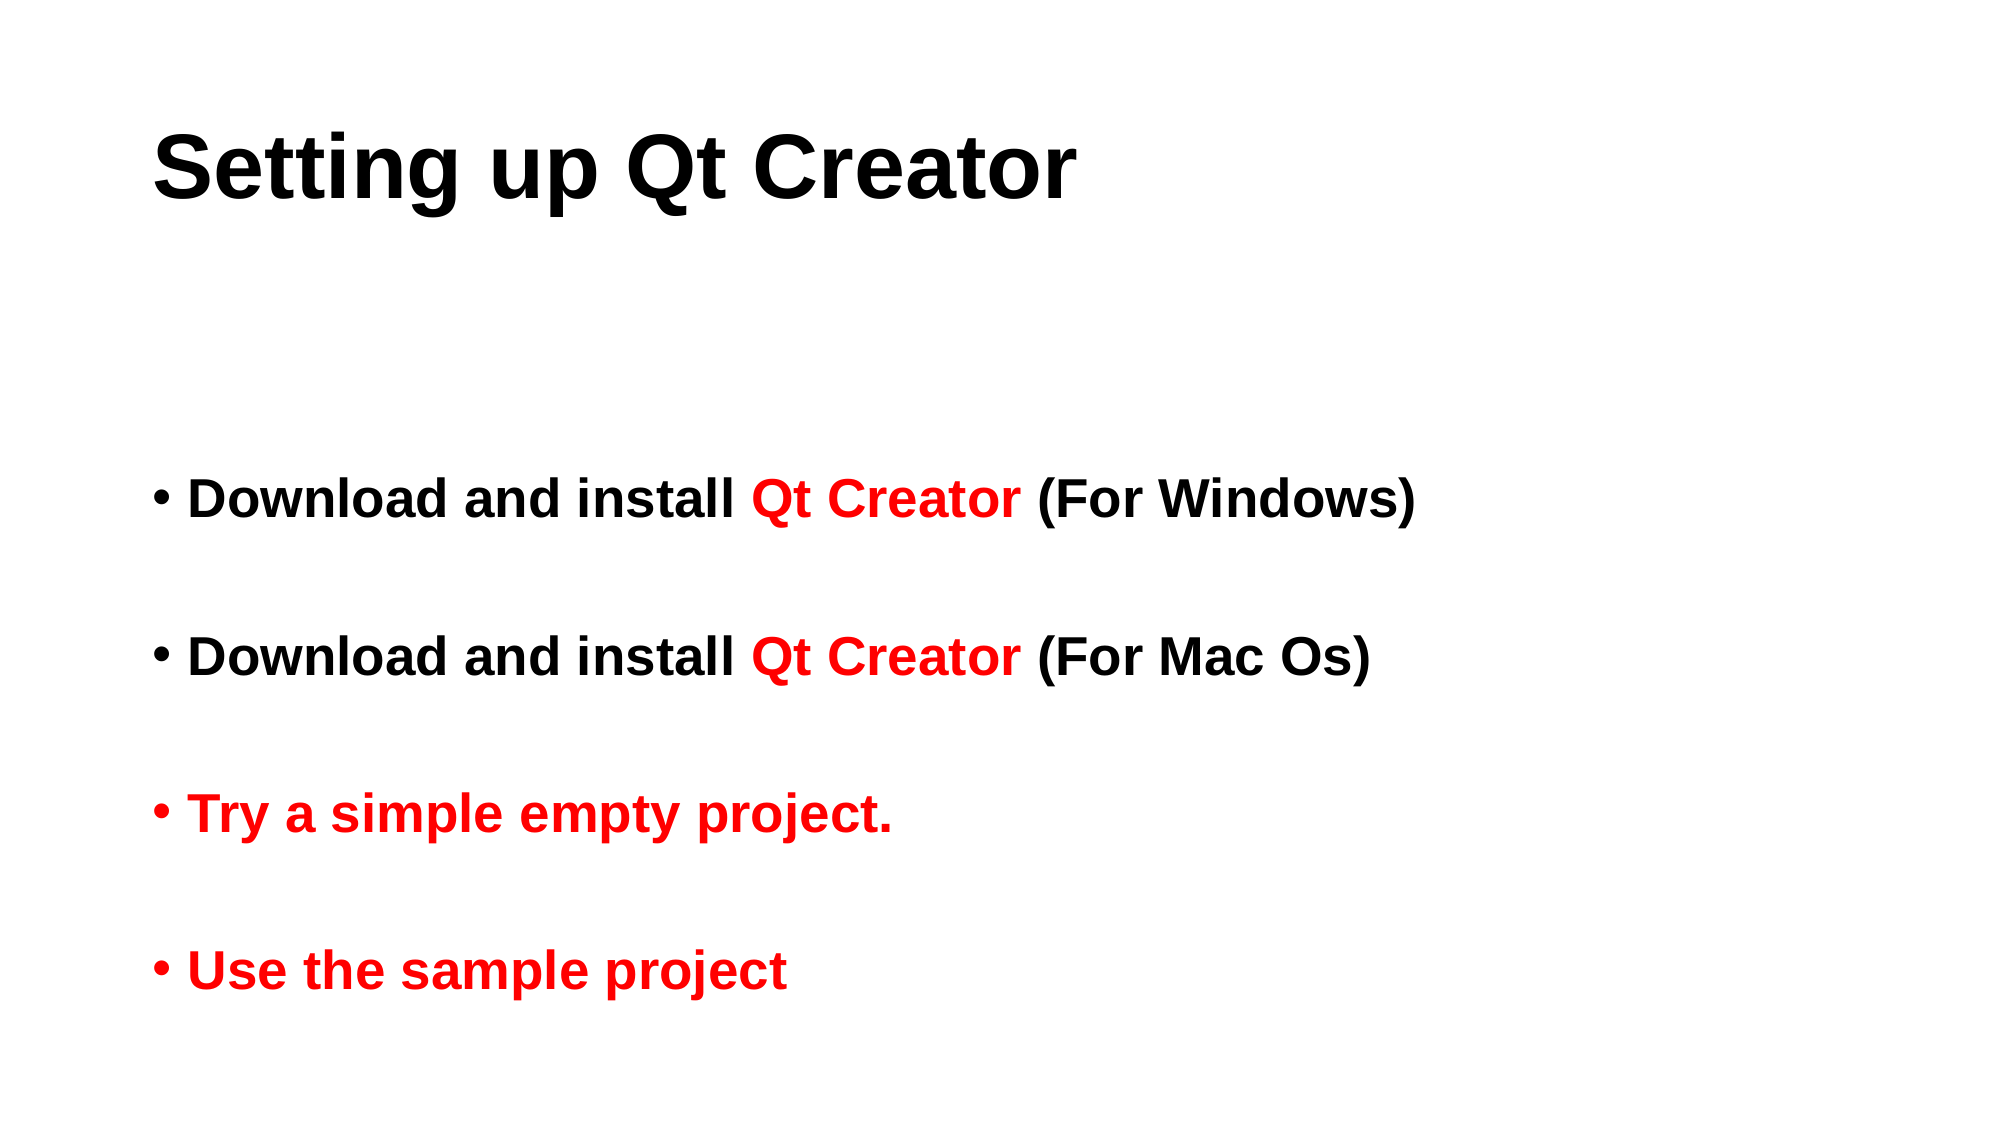

# Setting up Qt Creator

Download and install Qt Creator (For Windows)

Download and install Qt Creator (For Mac Os)

Try a simple empty project.

Use the sample project